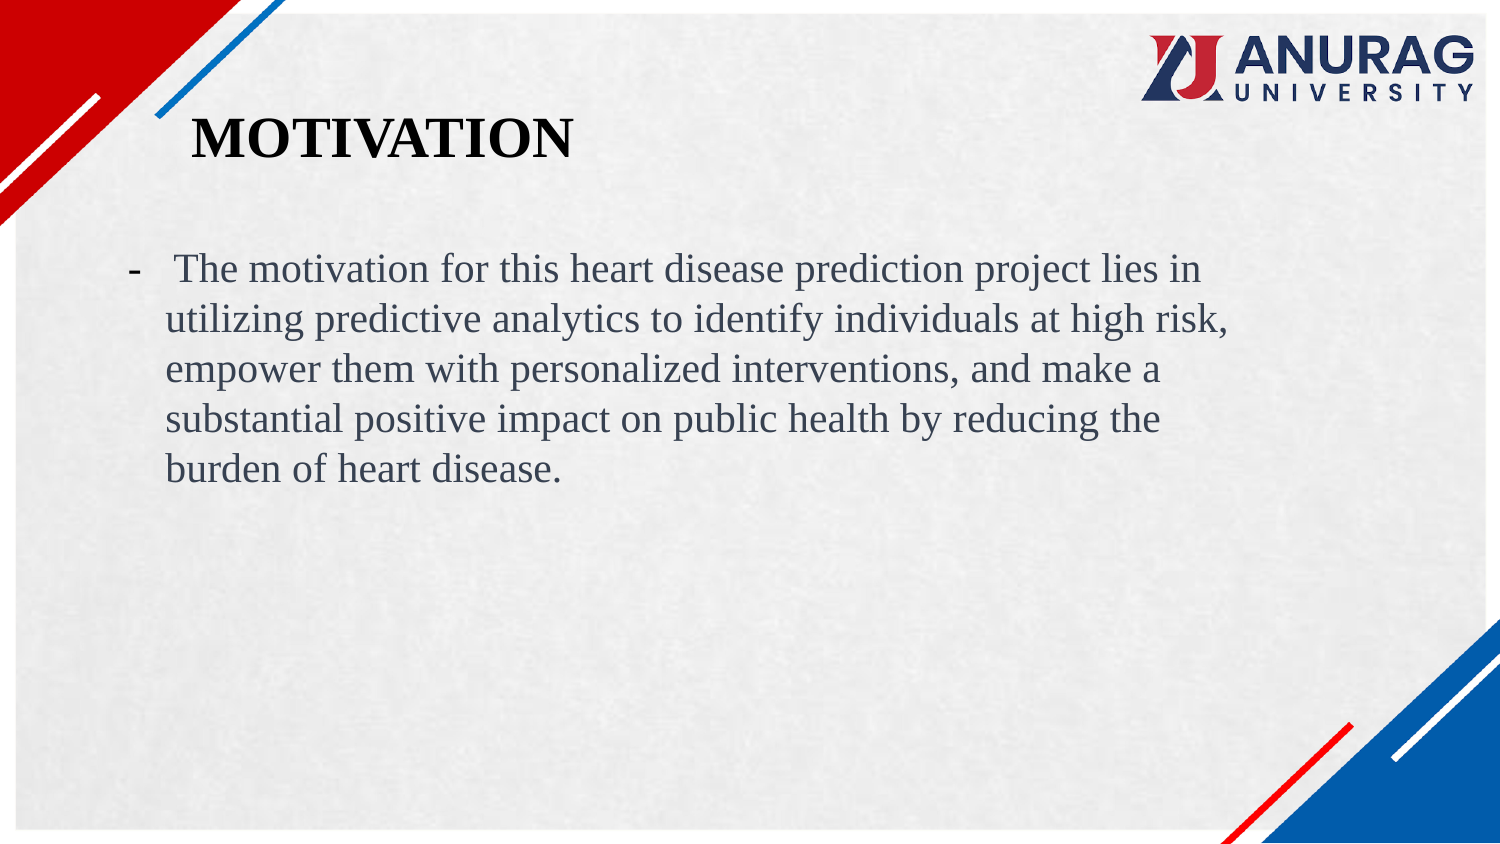

# MOTIVATION

-   The motivation for this heart disease prediction project lies in utilizing predictive analytics to identify individuals at high risk, empower them with personalized interventions, and make a substantial positive impact on public health by reducing the burden of heart disease.